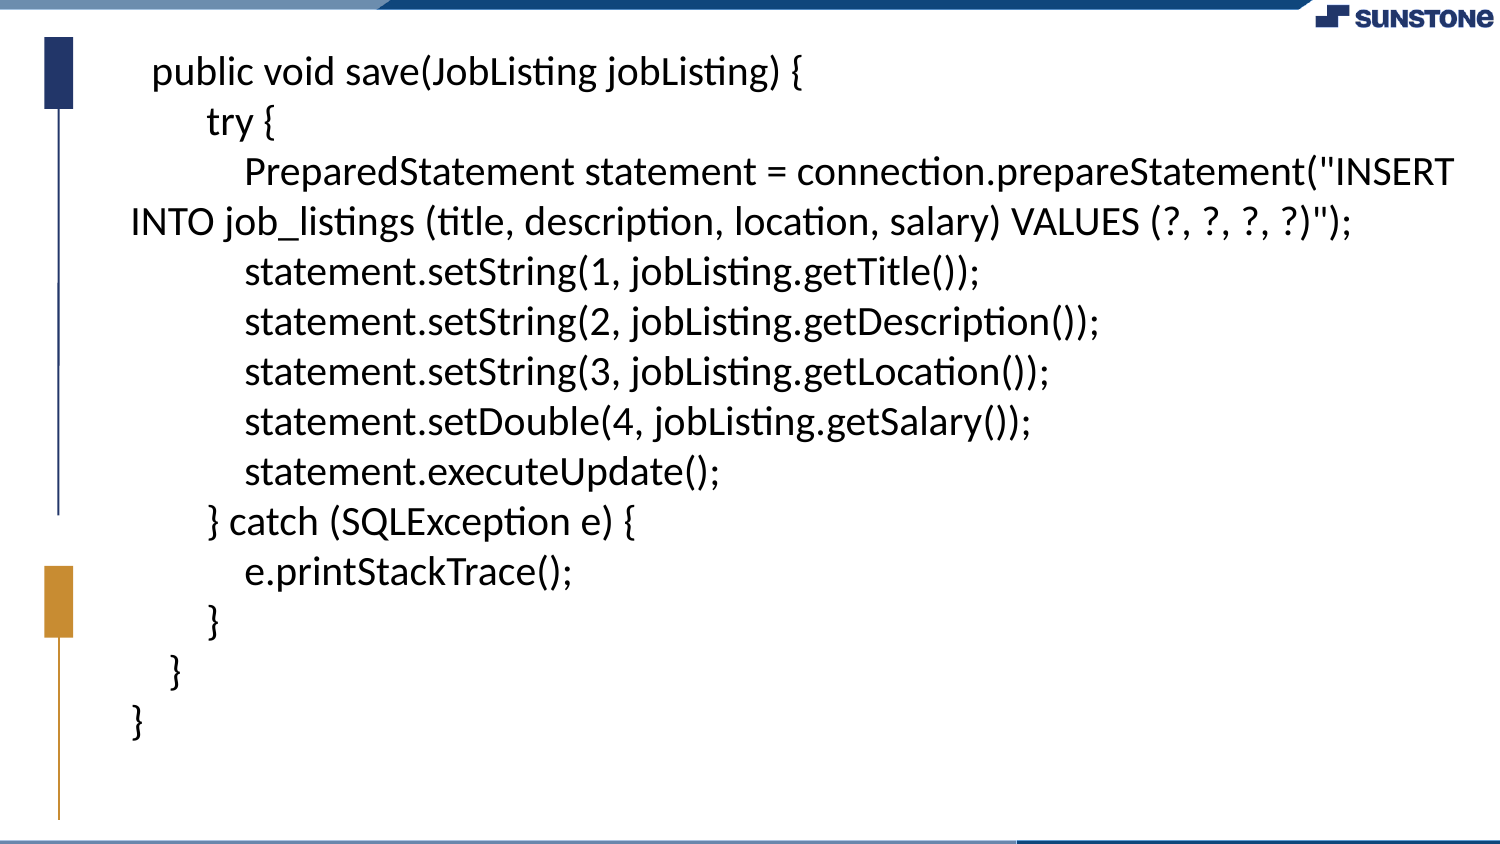

public void save(JobListing jobListing) {
        try {
            PreparedStatement statement = connection.prepareStatement("INSERT INTO job_listings (title, description, location, salary) VALUES (?, ?, ?, ?)");
            statement.setString(1, jobListing.getTitle());
            statement.setString(2, jobListing.getDescription());
            statement.setString(3, jobListing.getLocation());
            statement.setDouble(4, jobListing.getSalary());
            statement.executeUpdate();
        } catch (SQLException e) {
            e.printStackTrace();
        }
    }
}